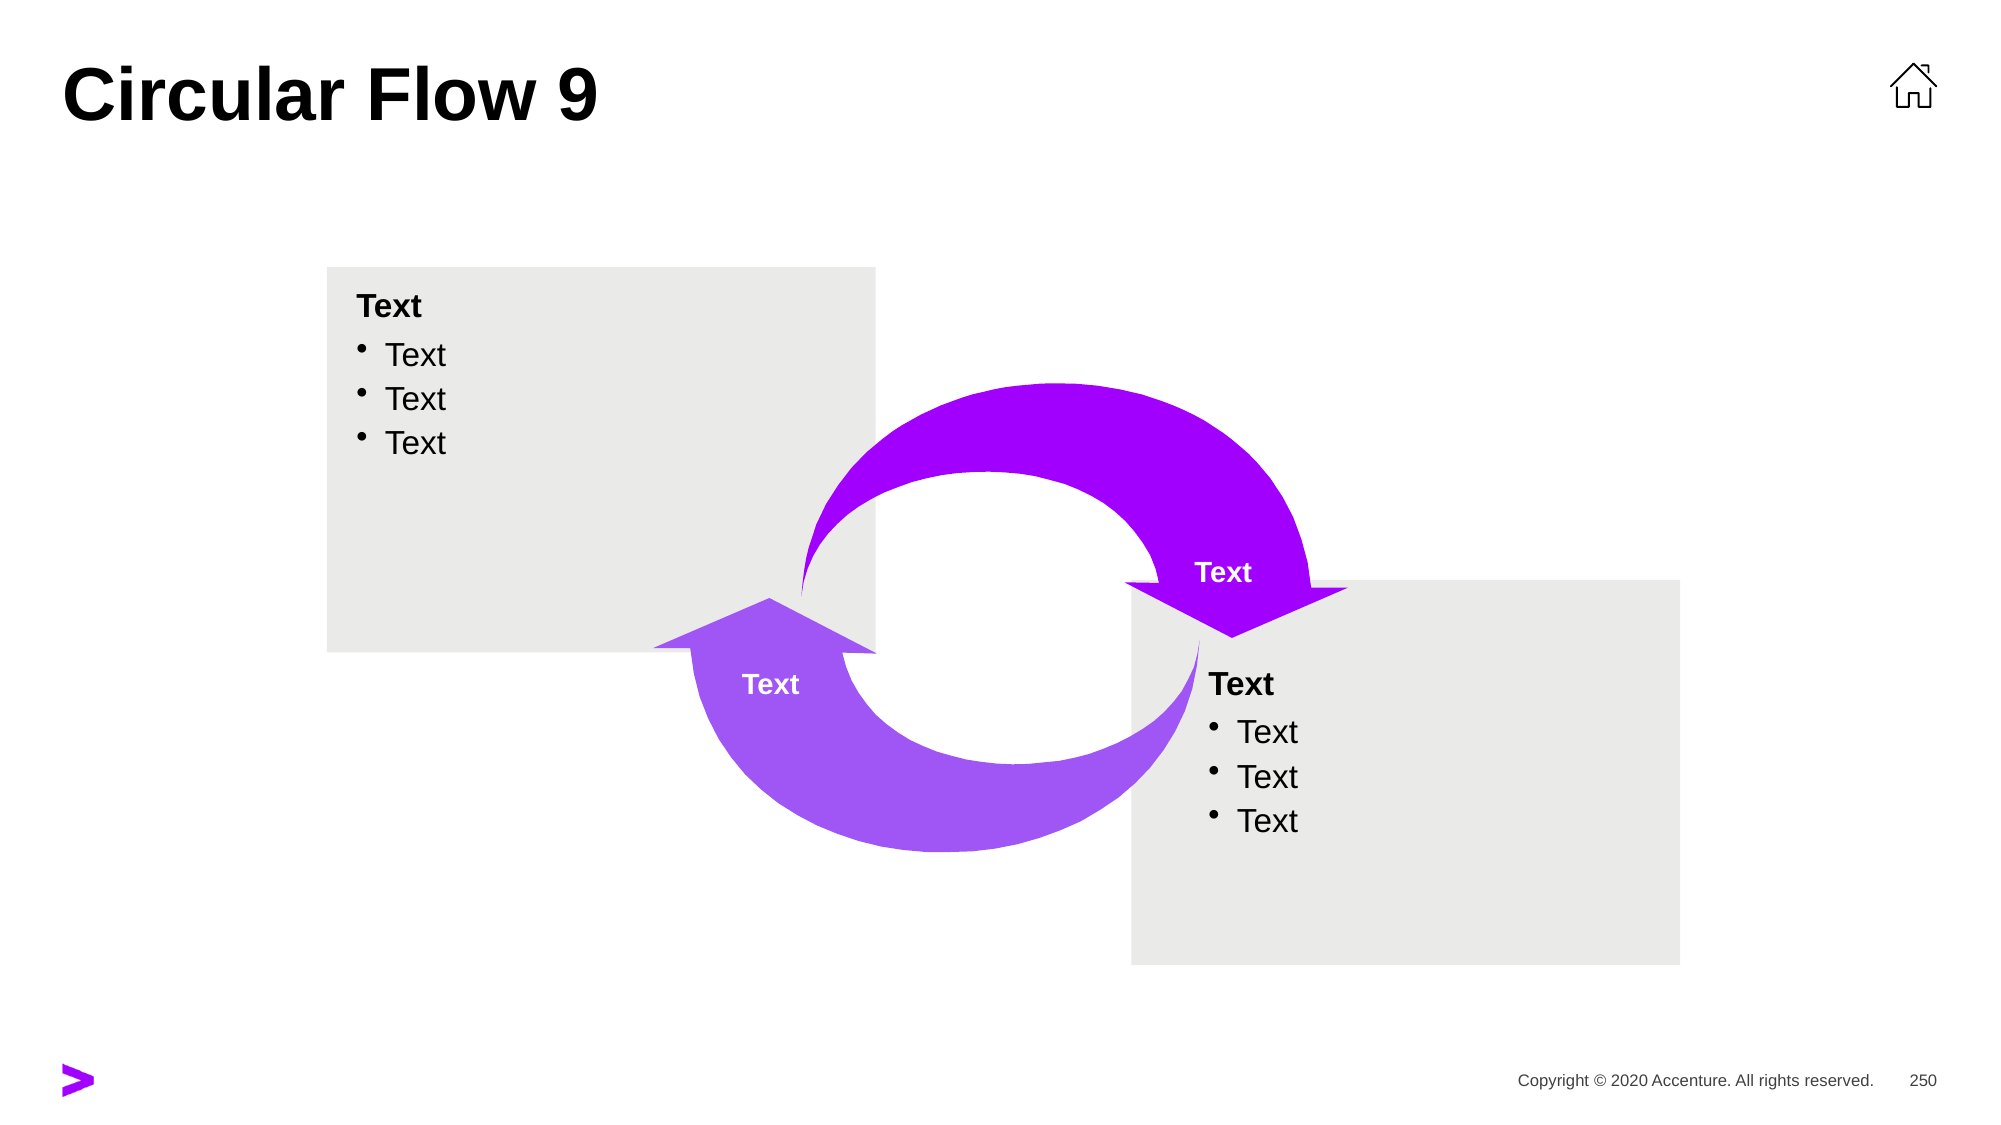

# Circular Flow 9

Text
Text
Text
Text

Text

Text
Text
Text
Text
Text